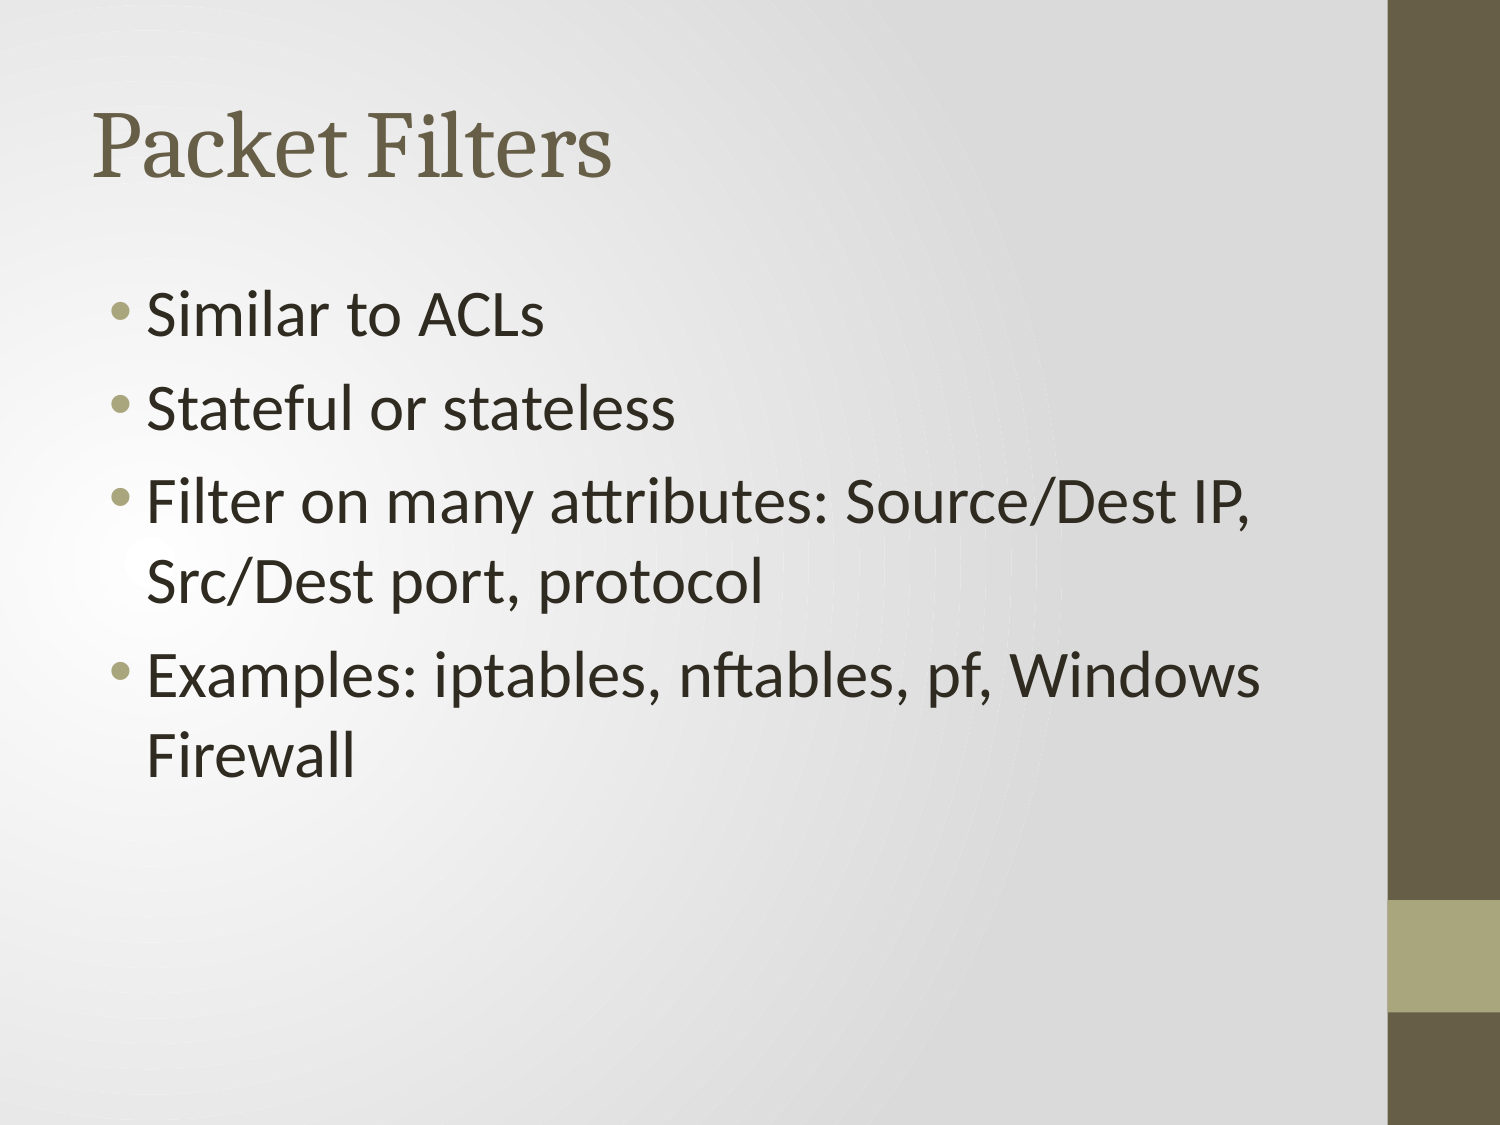

# Packet Filters
Similar to ACLs
Stateful or stateless
Filter on many attributes: Source/Dest IP, Src/Dest port, protocol
Examples: iptables, nftables, pf, Windows Firewall